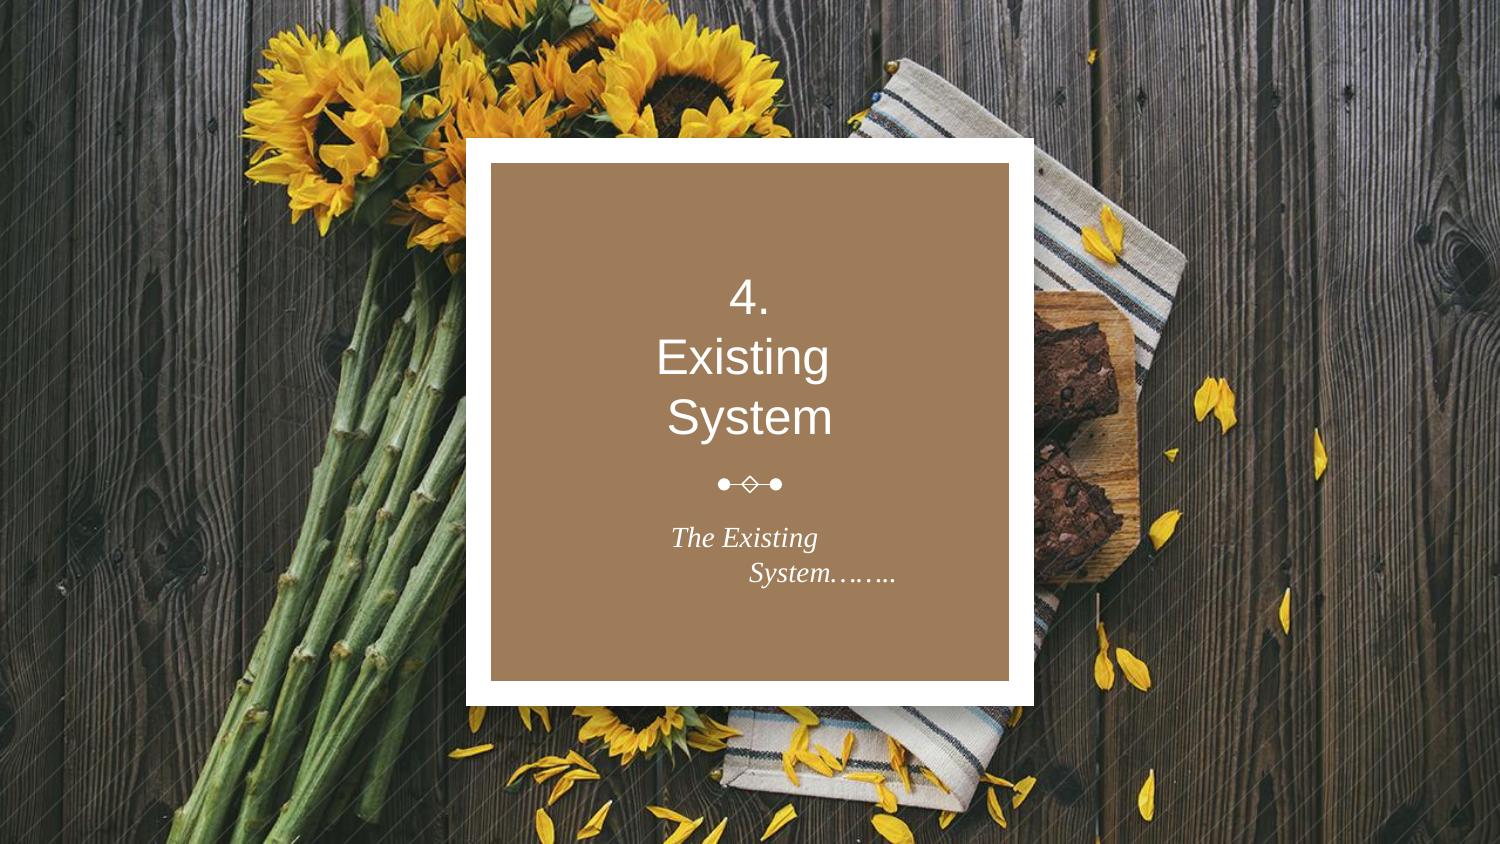

# 4.
Existing
System
The Existing
	System……..